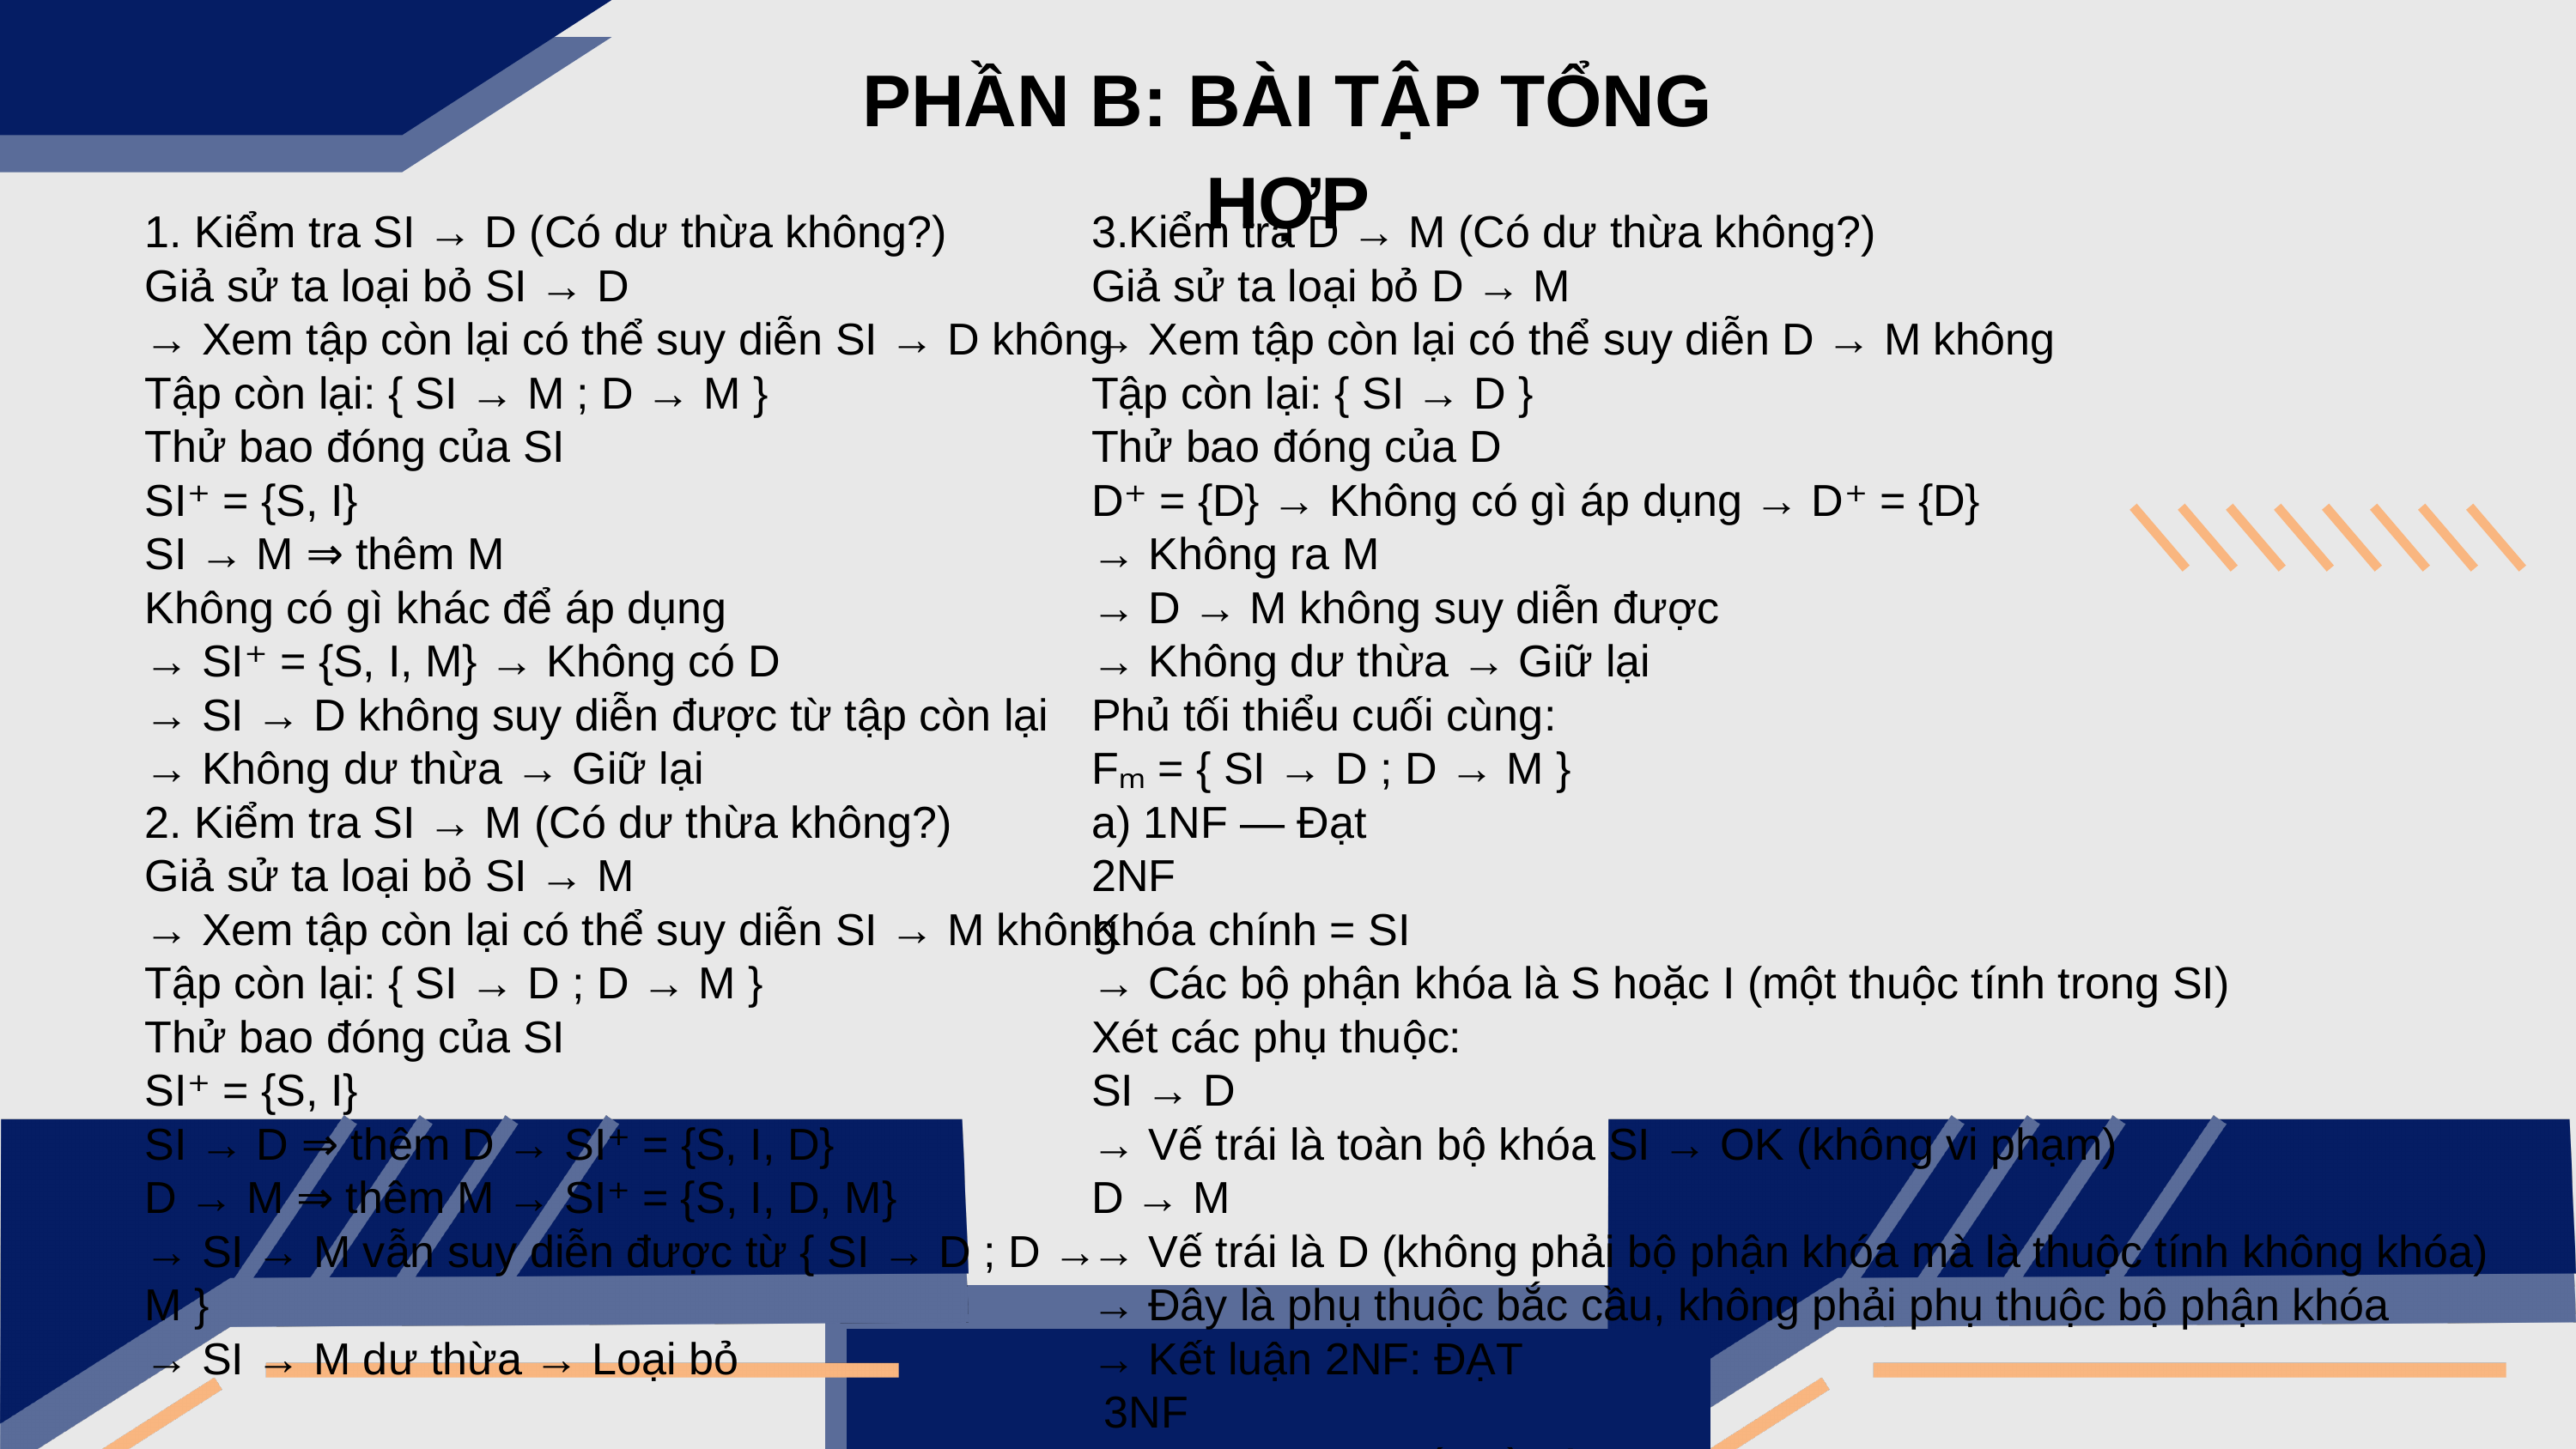

PHẦN B: BÀI TẬP TỔNG HỢP
1. Kiểm tra SI → D (Có dư thừa không?)
Giả sử ta loại bỏ SI → D
→ Xem tập còn lại có thể suy diễn SI → D không
Tập còn lại: { SI → M ; D → M }
Thử bao đóng của SI
SI⁺ = {S, I}
SI → M ⇒ thêm M
Không có gì khác để áp dụng
→ SI⁺ = {S, I, M} → Không có D
→ SI → D không suy diễn được từ tập còn lại
→ Không dư thừa → Giữ lại
2. Kiểm tra SI → M (Có dư thừa không?)
Giả sử ta loại bỏ SI → M
→ Xem tập còn lại có thể suy diễn SI → M không
Tập còn lại: { SI → D ; D → M }
Thử bao đóng của SI
SI⁺ = {S, I}
SI → D ⇒ thêm D → SI⁺ = {S, I, D}
D → M ⇒ thêm M → SI⁺ = {S, I, D, M}
→ SI → M vẫn suy diễn được từ { SI → D ; D → M }
→ SI → M dư thừa → Loại bỏ
3.Kiểm tra D → M (Có dư thừa không?)
Giả sử ta loại bỏ D → M
→ Xem tập còn lại có thể suy diễn D → M không
Tập còn lại: { SI → D }
Thử bao đóng của D
D⁺ = {D} → Không có gì áp dụng → D⁺ = {D}
→ Không ra M
→ D → M không suy diễn được
→ Không dư thừa → Giữ lại
Phủ tối thiểu cuối cùng:
Fₘ = { SI → D ; D → M }
a) 1NF — Đạt
2NF
Khóa chính = SI
→ Các bộ phận khóa là S hoặc I (một thuộc tính trong SI)
Xét các phụ thuộc:
SI → D
→ Vế trái là toàn bộ khóa SI → OK (không vi phạm)
D → M
→ Vế trái là D (không phải bộ phận khóa mà là thuộc tính không khóa)
→ Đây là phụ thuộc bắc cầu, không phải phụ thuộc bộ phận khóa
→ Kết luận 2NF: ĐẠT
 3NF
SI → D (không vấn đề gì)
D → M → Đây là phụ thuộc bắc cầu (D là không khóa → M là không khóa)
→ Vi phạm 3NF
à Dạng chuẩn cao nhất là 2NF